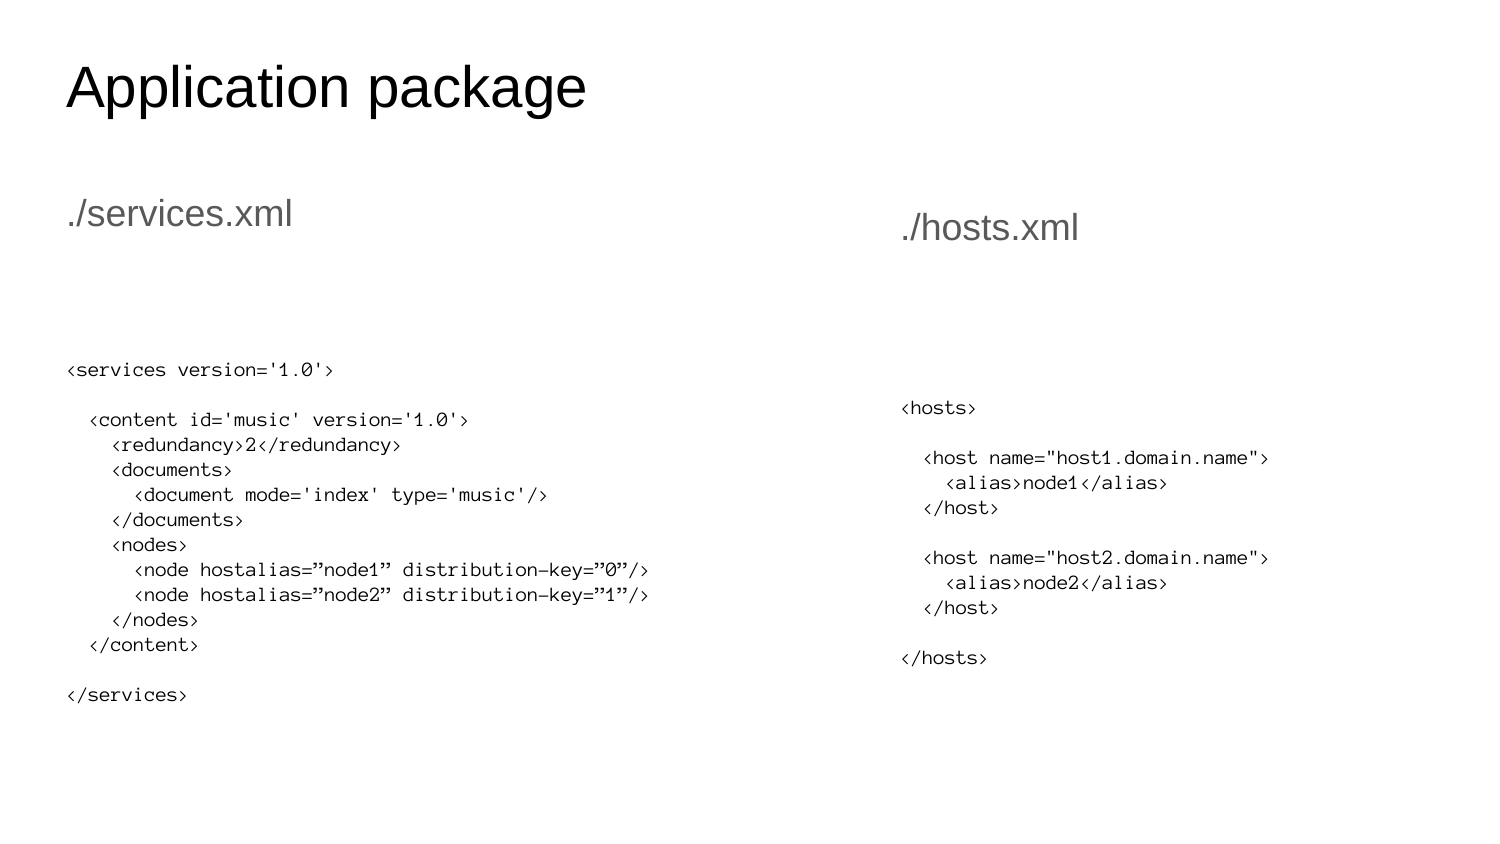

# Application package
./services.xml
./hosts.xml

<services version='1.0'>

  <content id='music' version='1.0'>
    <redundancy>2</redundancy>
    <documents>
      <document mode='index' type='music'/>
    </documents>
    <nodes>
      <node hostalias=”node1” distribution-key=”0”/>
      <node hostalias=”node2” distribution-key=”1”/>
    </nodes>
  </content>

</services>
<hosts>

  <host name="host1.domain.name">
    <alias>node1</alias>
  </host>

  <host name="host2.domain.name">
    <alias>node2</alias>
  </host>

</hosts>